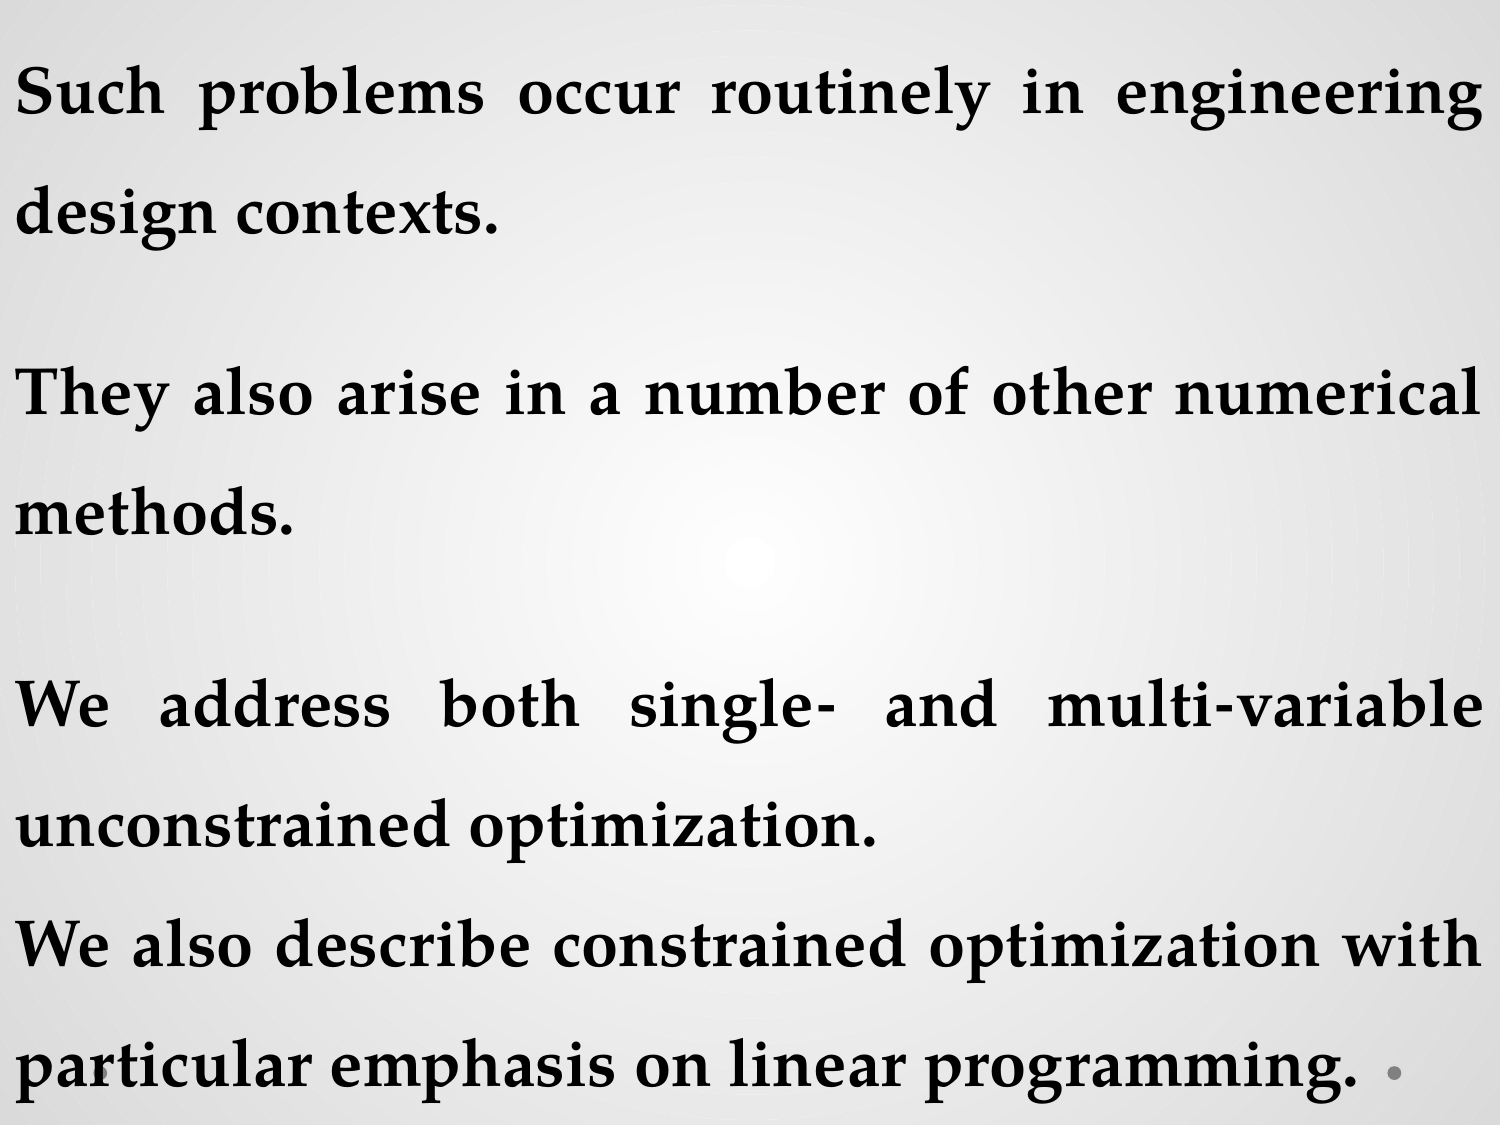

Such problems occur routinely in engineering design contexts.
They also arise in a number of other numerical methods.
We address both single- and multi-variable unconstrained optimization.
We also describe constrained optimization with particular emphasis on linear programming.